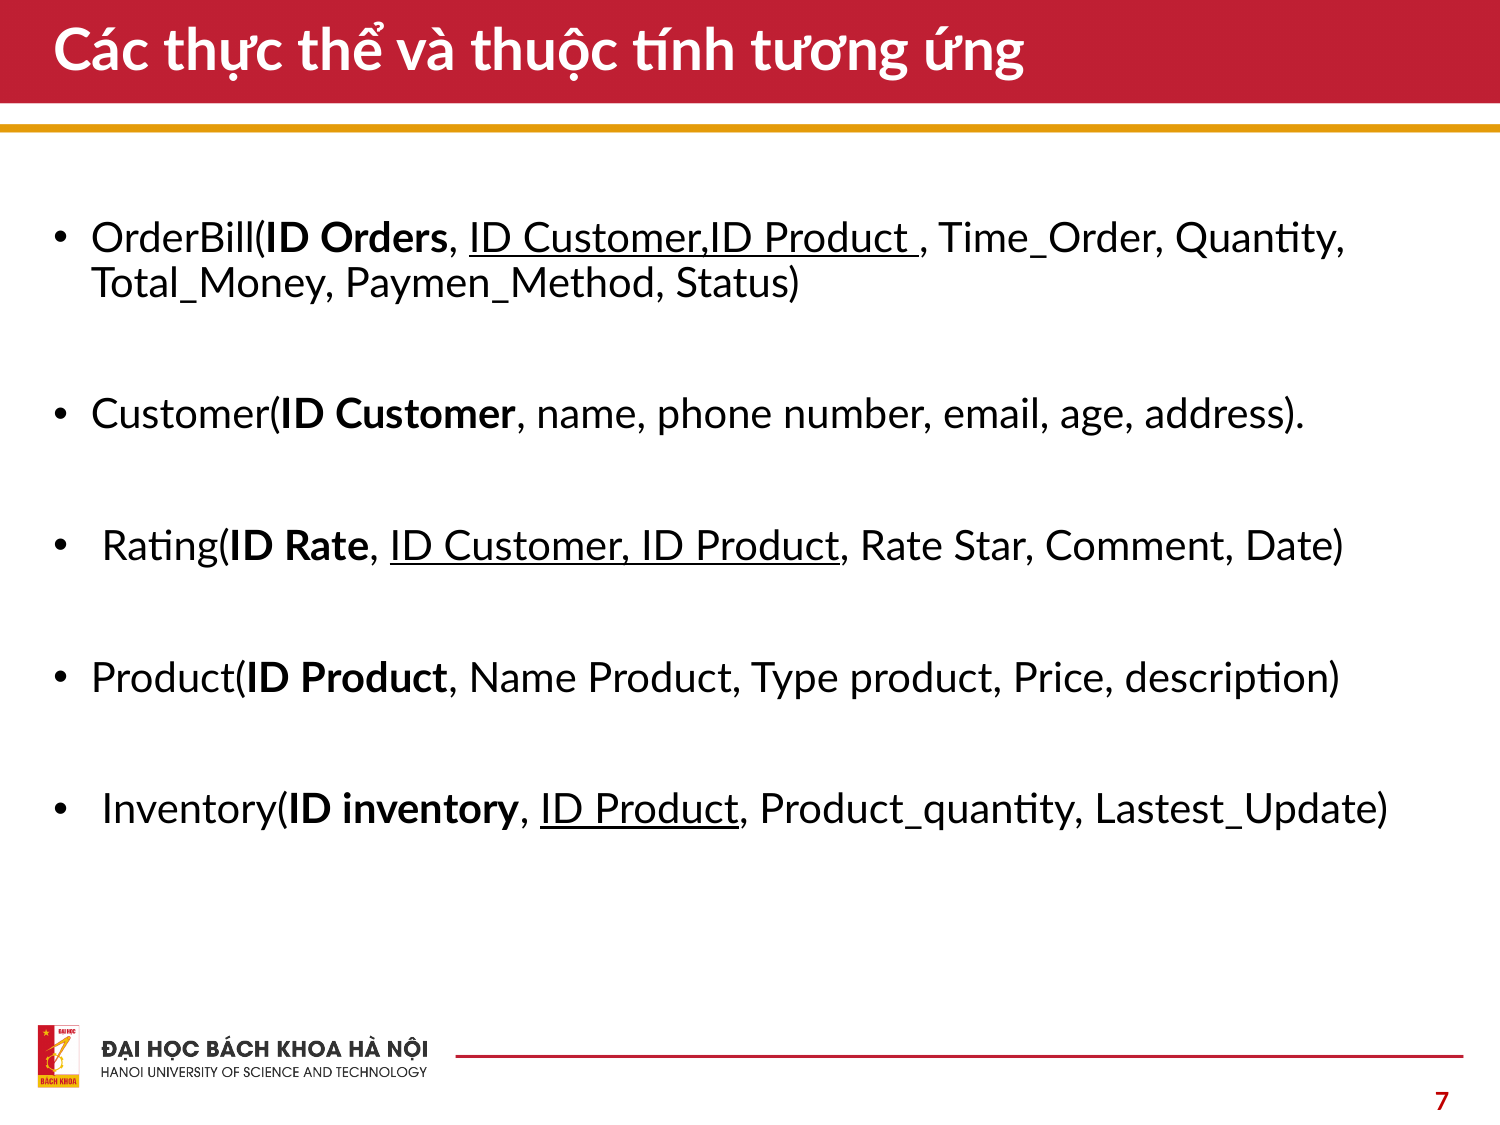

# Các thực thể và thuộc tính tương ứng

OrderBill(ID Orders, ID Customer,ID Product , Time_Order, Quantity, Total_Money, Paymen_Method, Status)​

Customer(ID Customer, name, phone number, email, age, address).​

 Rating(ID Rate, ID Customer, ID Product, Rate Star, Comment, Date) ​

Product(ID Product, Name Product, Type product, Price, description)

 Inventory(ID inventory, ID Product, Product_quantity, Lastest_Update) ​

7